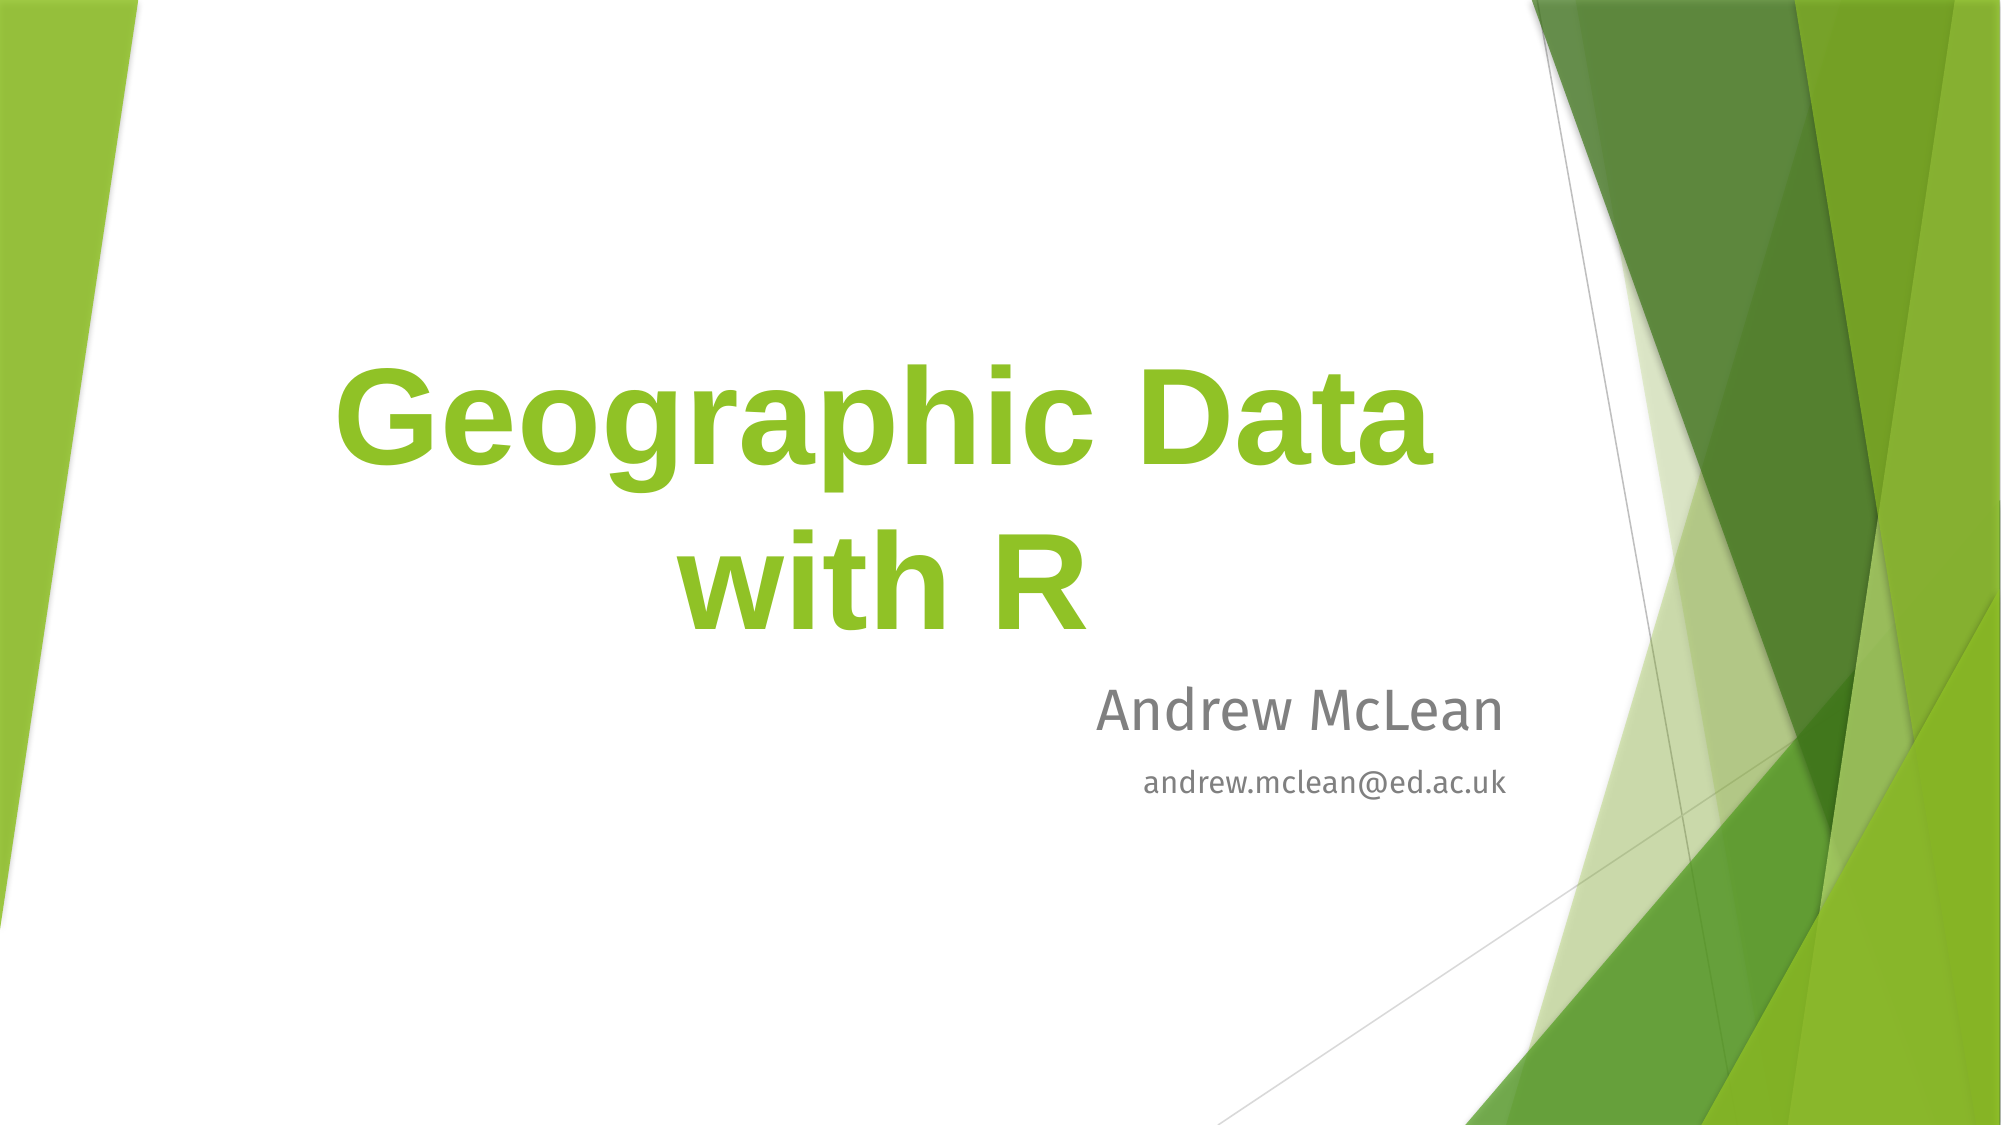

# Geographic Data with R
Andrew McLean
andrew.mclean@ed.ac.uk